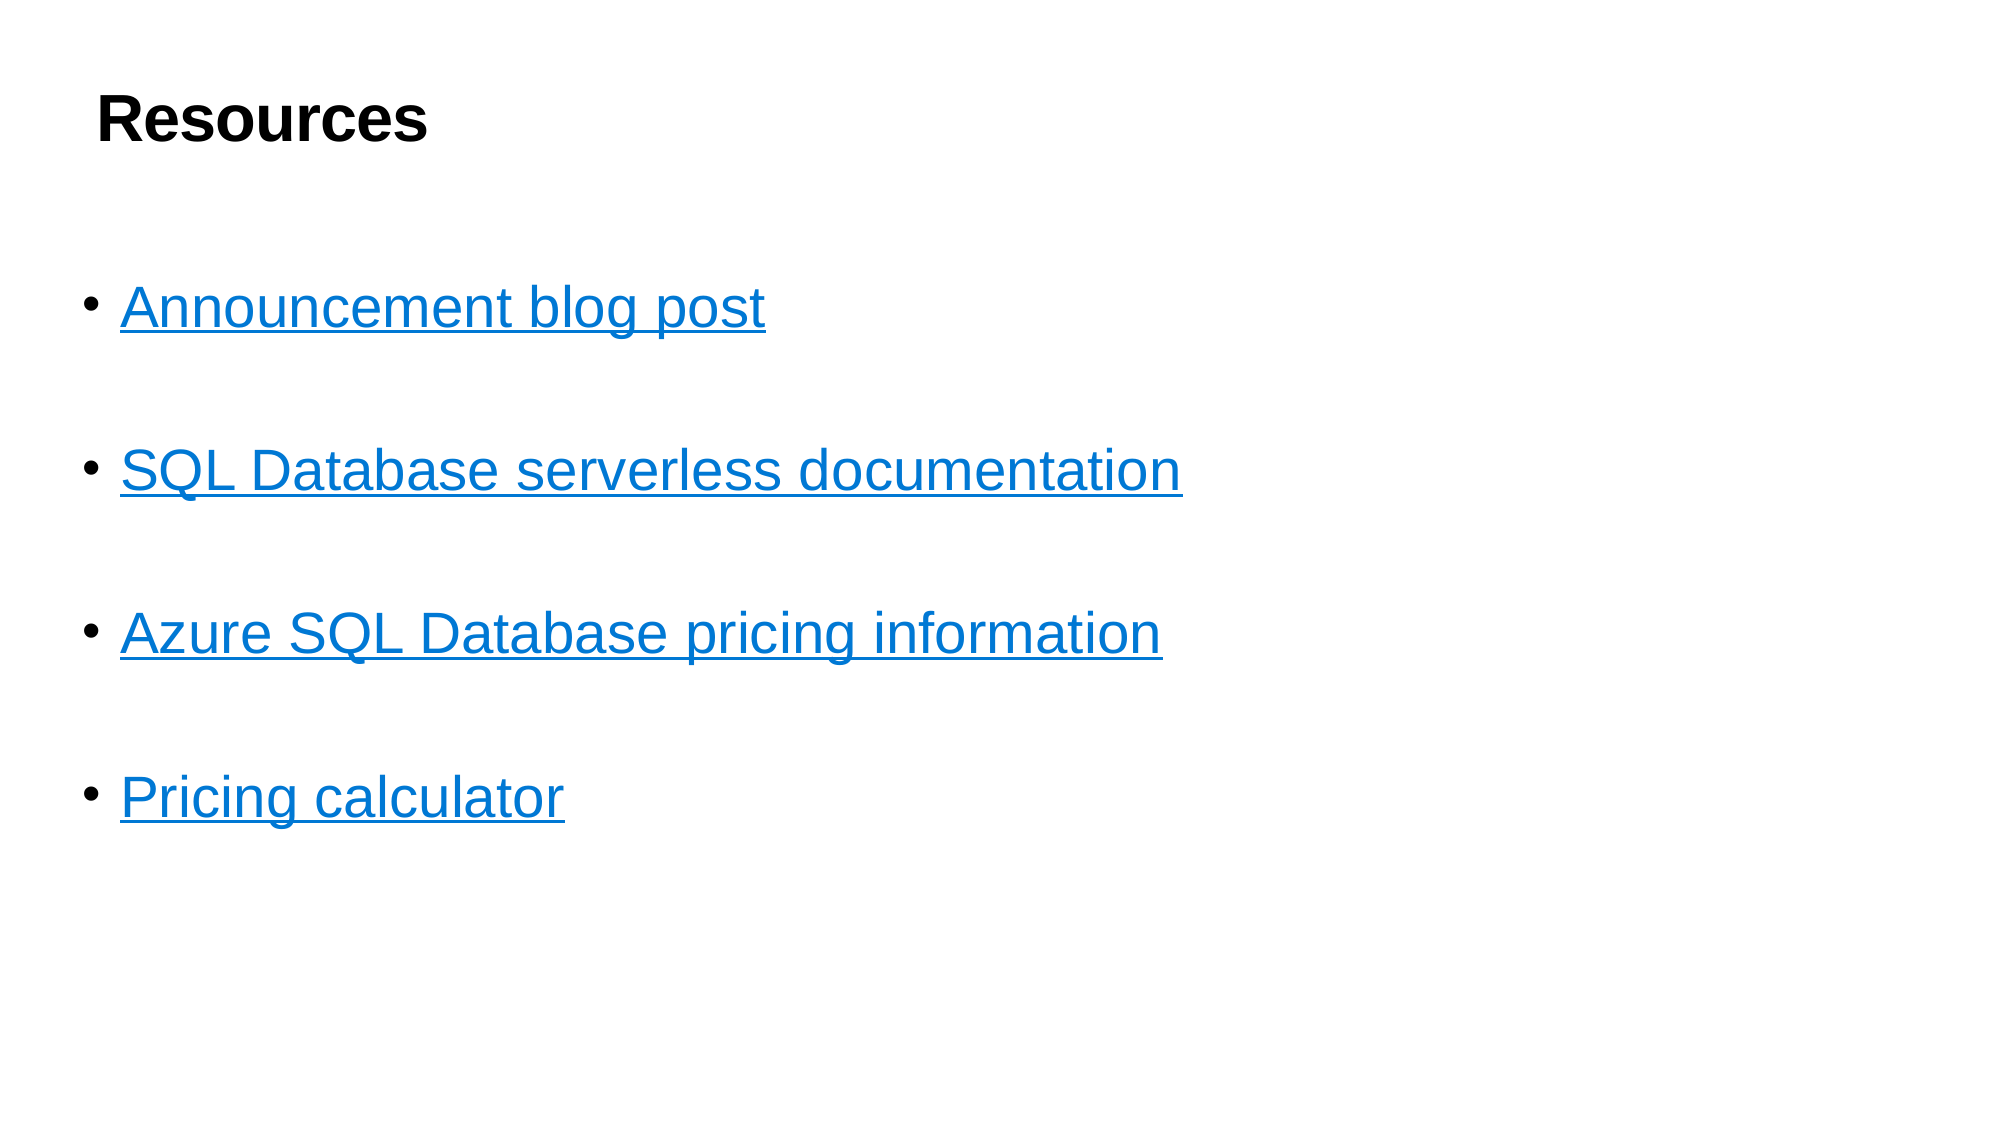

# Resources
Announcement blog post

SQL Database serverless documentation

Azure SQL Database pricing information

Pricing calculator